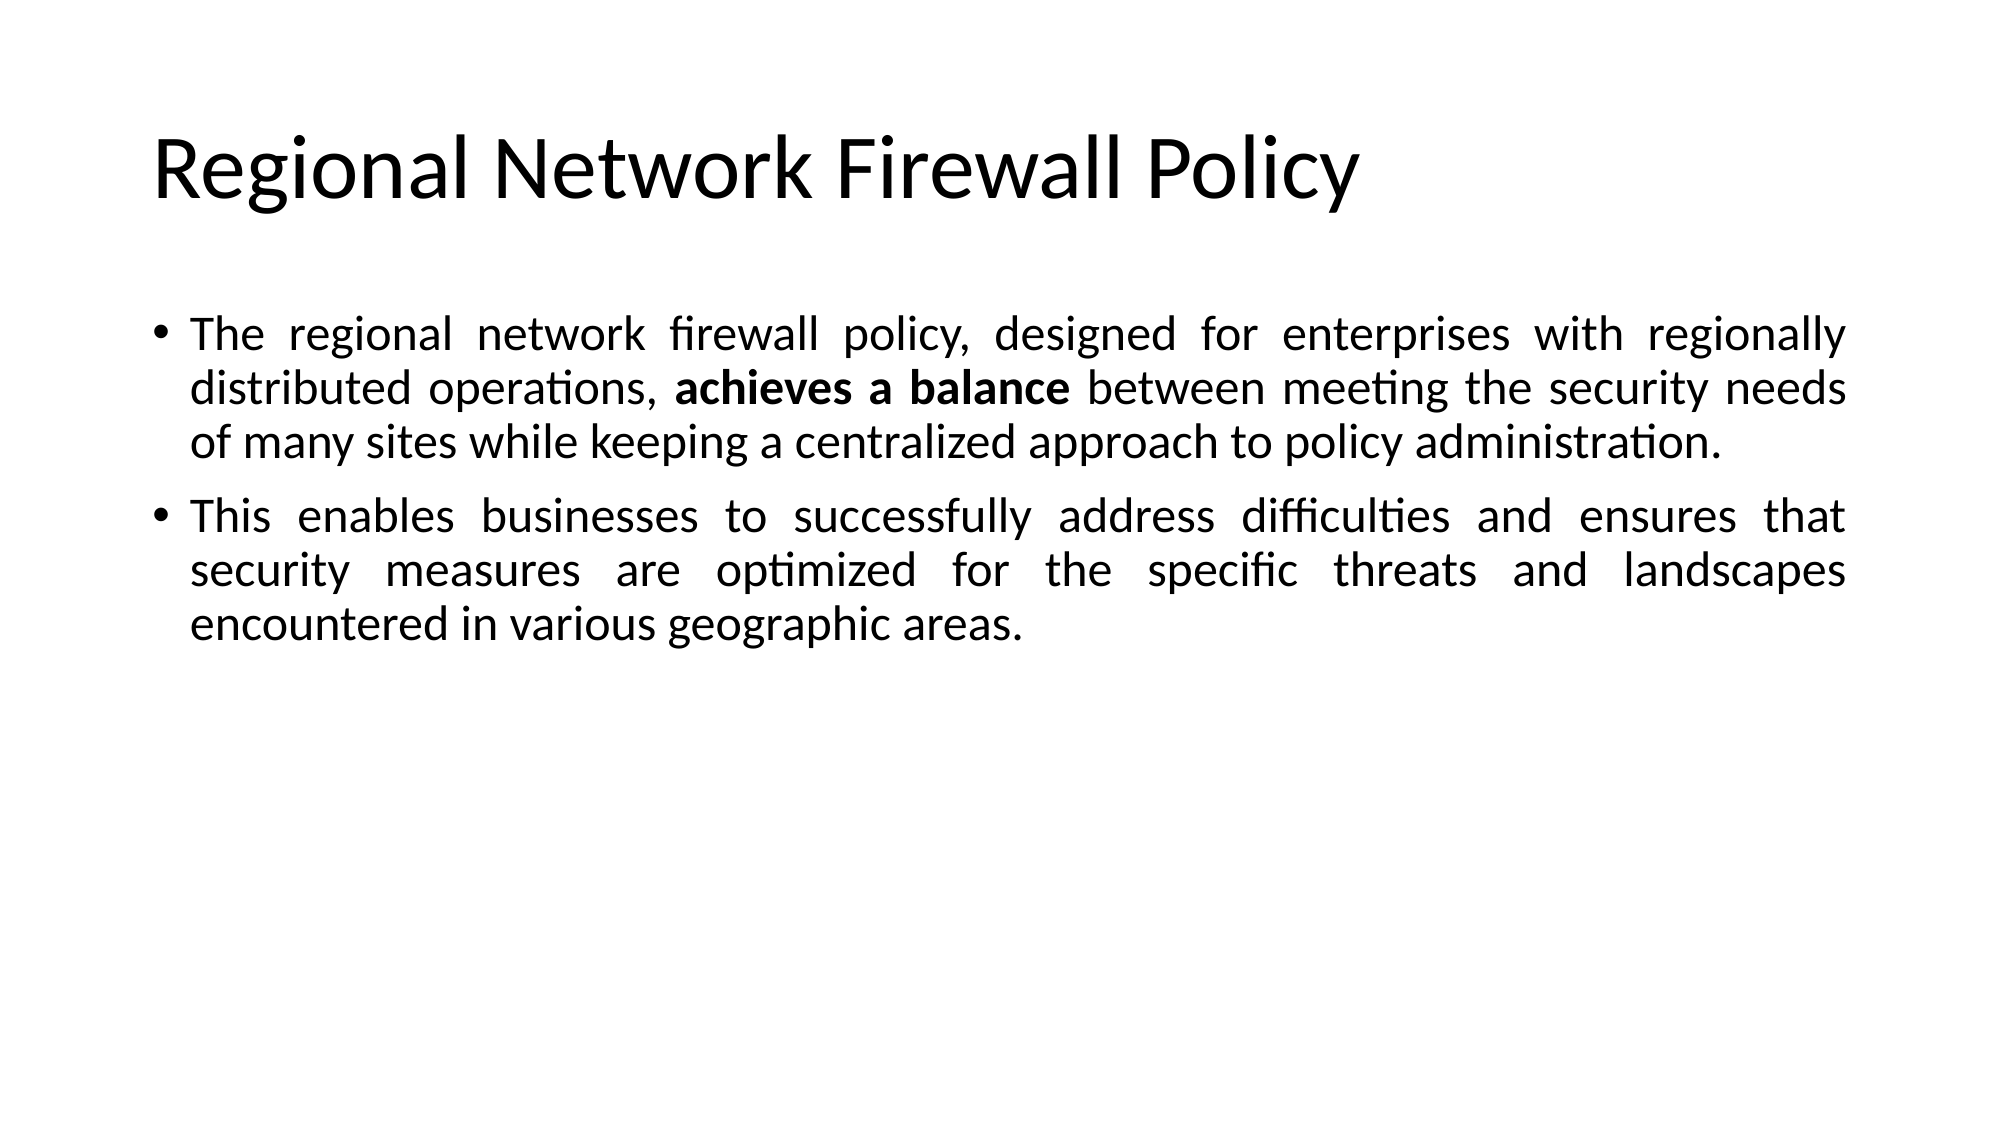

# Regional Network Firewall Policy
The regional network firewall policy, designed for enterprises with regionally distributed operations, achieves a balance between meeting the security needs of many sites while keeping a centralized approach to policy administration.
This enables businesses to successfully address difficulties and ensures that security measures are optimized for the specific threats and landscapes encountered in various geographic areas.